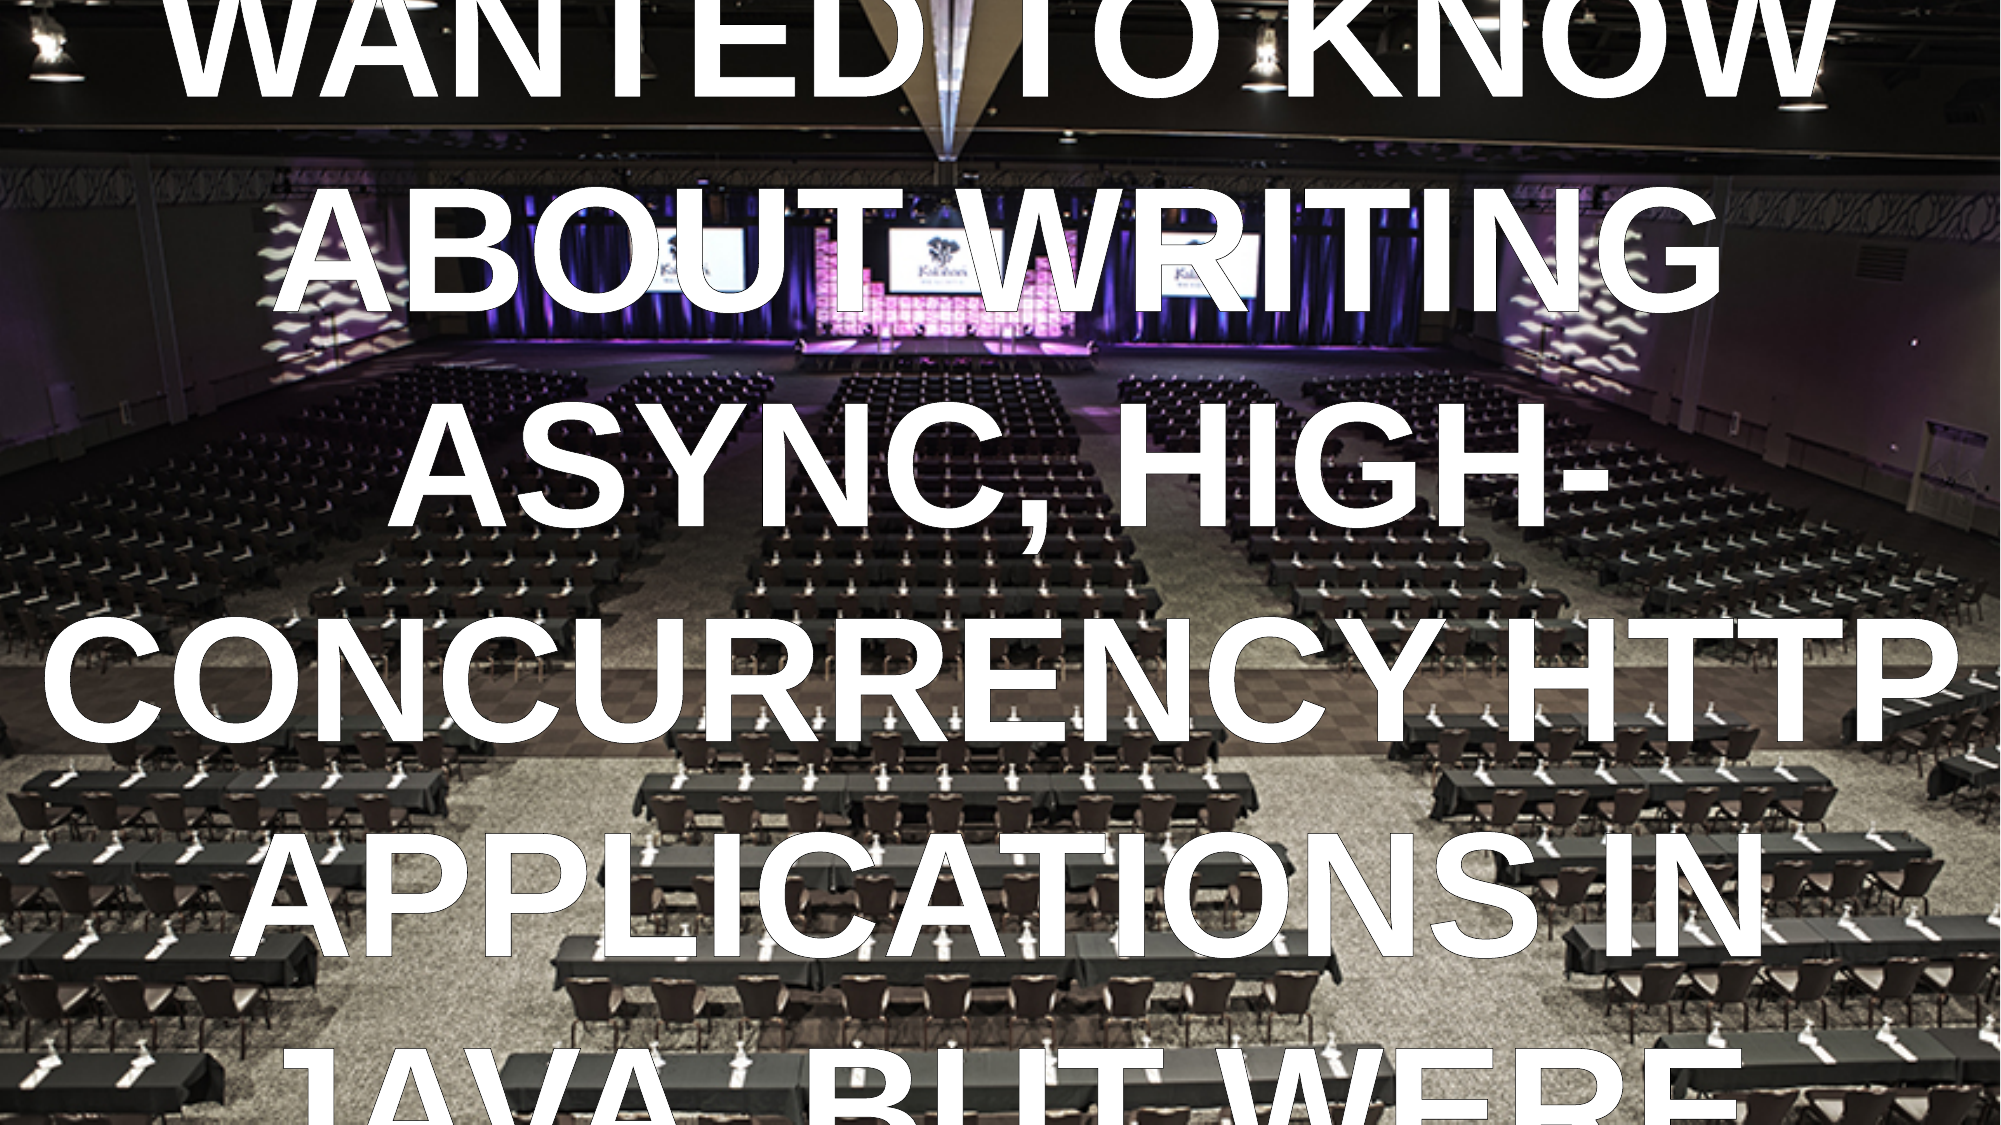

# Everything you wanted to know about writing async, high-concurrency HTTP applications in Java, but were afraid to ask